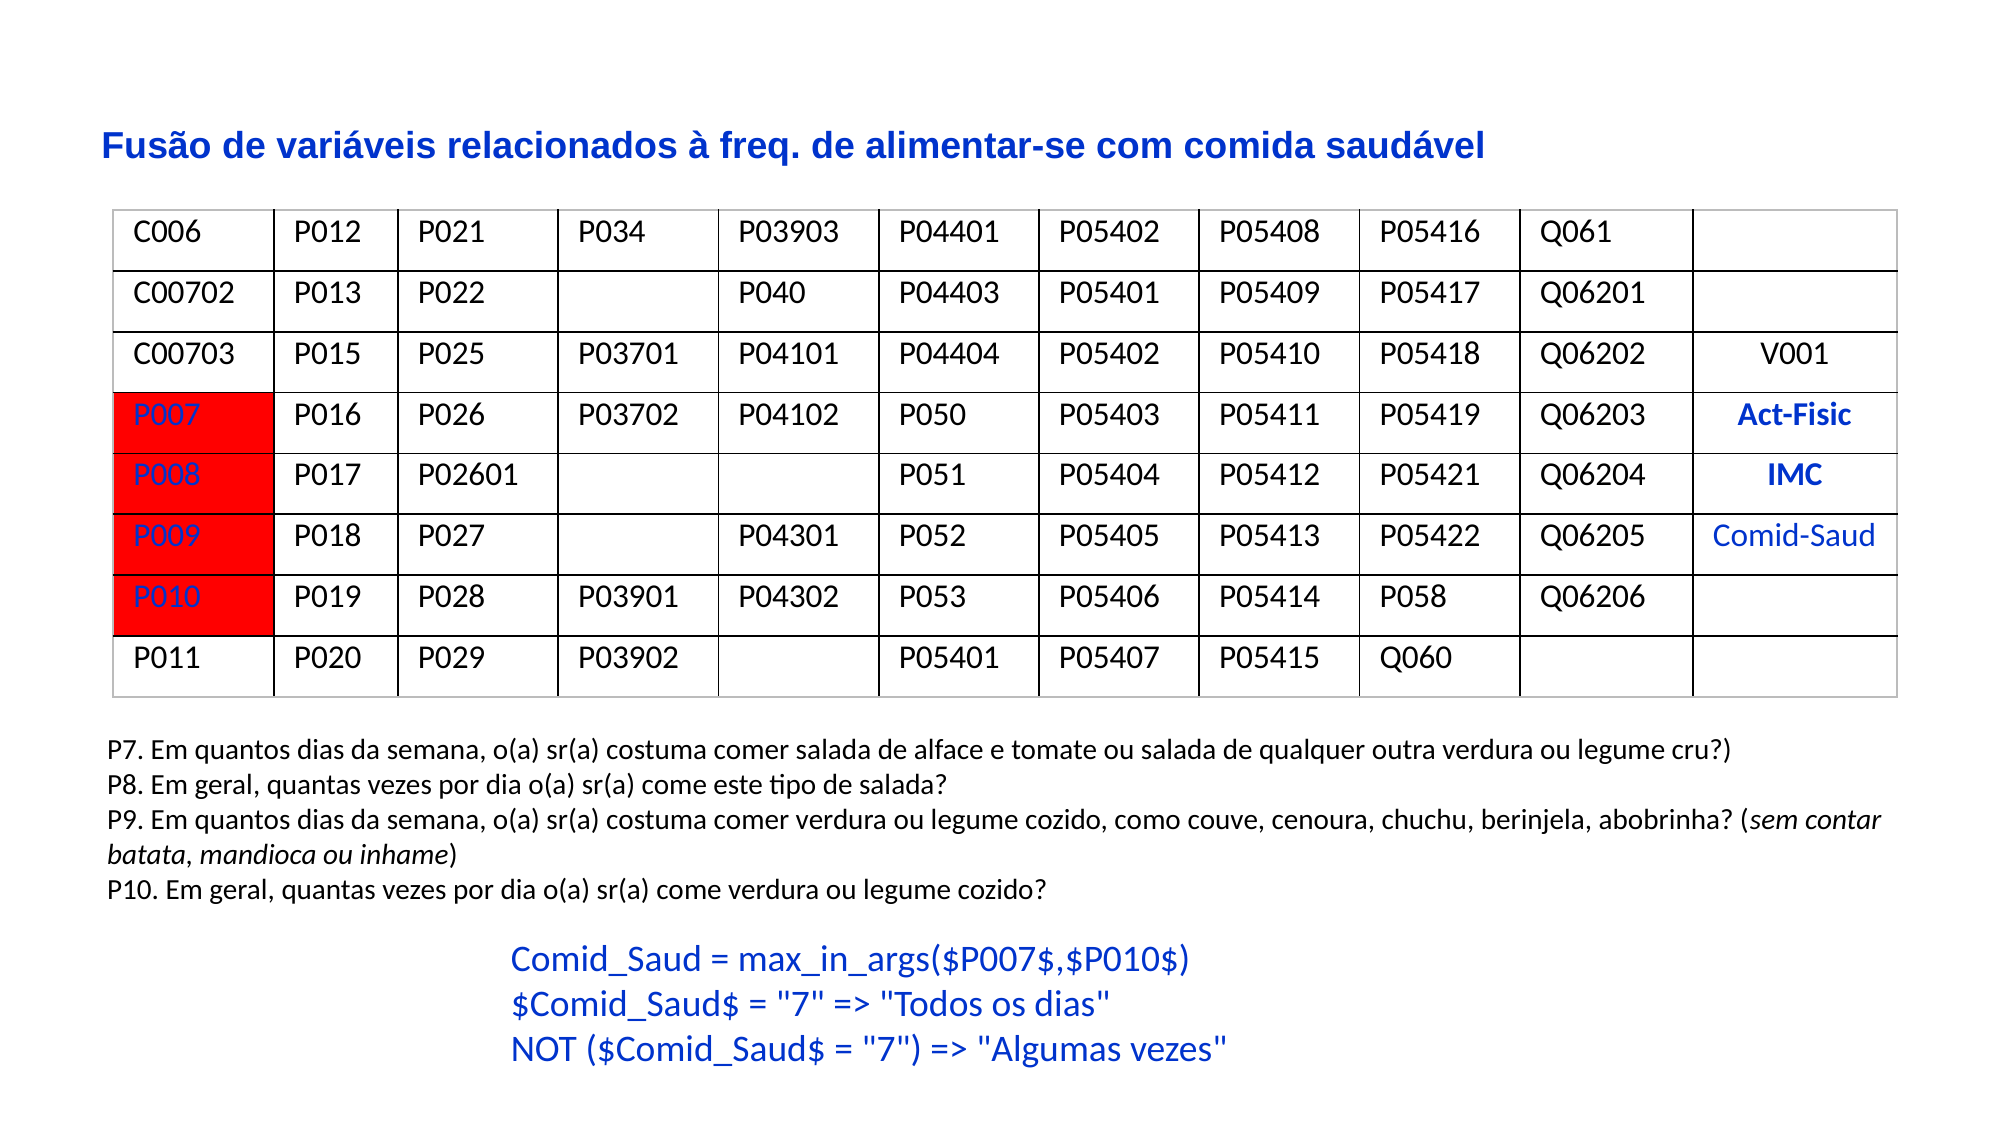

Fusão de variáveis relacionados à freq. de alimentar-se com comida saudável
| C006 | P012 | P021 | P034 | P03903 | P04401 | P05402 | P05408 | P05416 | Q061 |  |
| --- | --- | --- | --- | --- | --- | --- | --- | --- | --- | --- |
| C00702 | P013 | P022 |  | P040 | P04403 | P05401 | P05409 | P05417 | Q06201 |  |
| C00703 | P015 | P025 | P03701 | P04101 | P04404 | P05402 | P05410 | P05418 | Q06202 | V001 |
| P007 | P016 | P026 | P03702 | P04102 | P050 | P05403 | P05411 | P05419 | Q06203 | Act-Fisic |
| P008 | P017 | P02601 |  |  | P051 | P05404 | P05412 | P05421 | Q06204 | IMC |
| P009 | P018 | P027 |  | P04301 | P052 | P05405 | P05413 | P05422 | Q06205 | Comid-Saud |
| P010 | P019 | P028 | P03901 | P04302 | P053 | P05406 | P05414 | P058 | Q06206 |  |
| P011 | P020 | P029 | P03902 |  | P05401 | P05407 | P05415 | Q060 |  |  |
P7. Em quantos dias da semana, o(a) sr(a) costuma comer salada de alface e tomate ou salada de qualquer outra verdura ou legume cru?)
P8. Em geral, quantas vezes por dia o(a) sr(a) come este tipo de salada?
P9. Em quantos dias da semana, o(a) sr(a) costuma comer verdura ou legume cozido, como couve, cenoura, chuchu, berinjela, abobrinha? (sem contar batata, mandioca ou inhame)
P10. Em geral, quantas vezes por dia o(a) sr(a) come verdura ou legume cozido?
Comid_Saud = max_in_args($P007$,$P010$)
$Comid_Saud$ = "7" => "Todos os dias"
NOT ($Comid_Saud$ = "7") => "Algumas vezes"